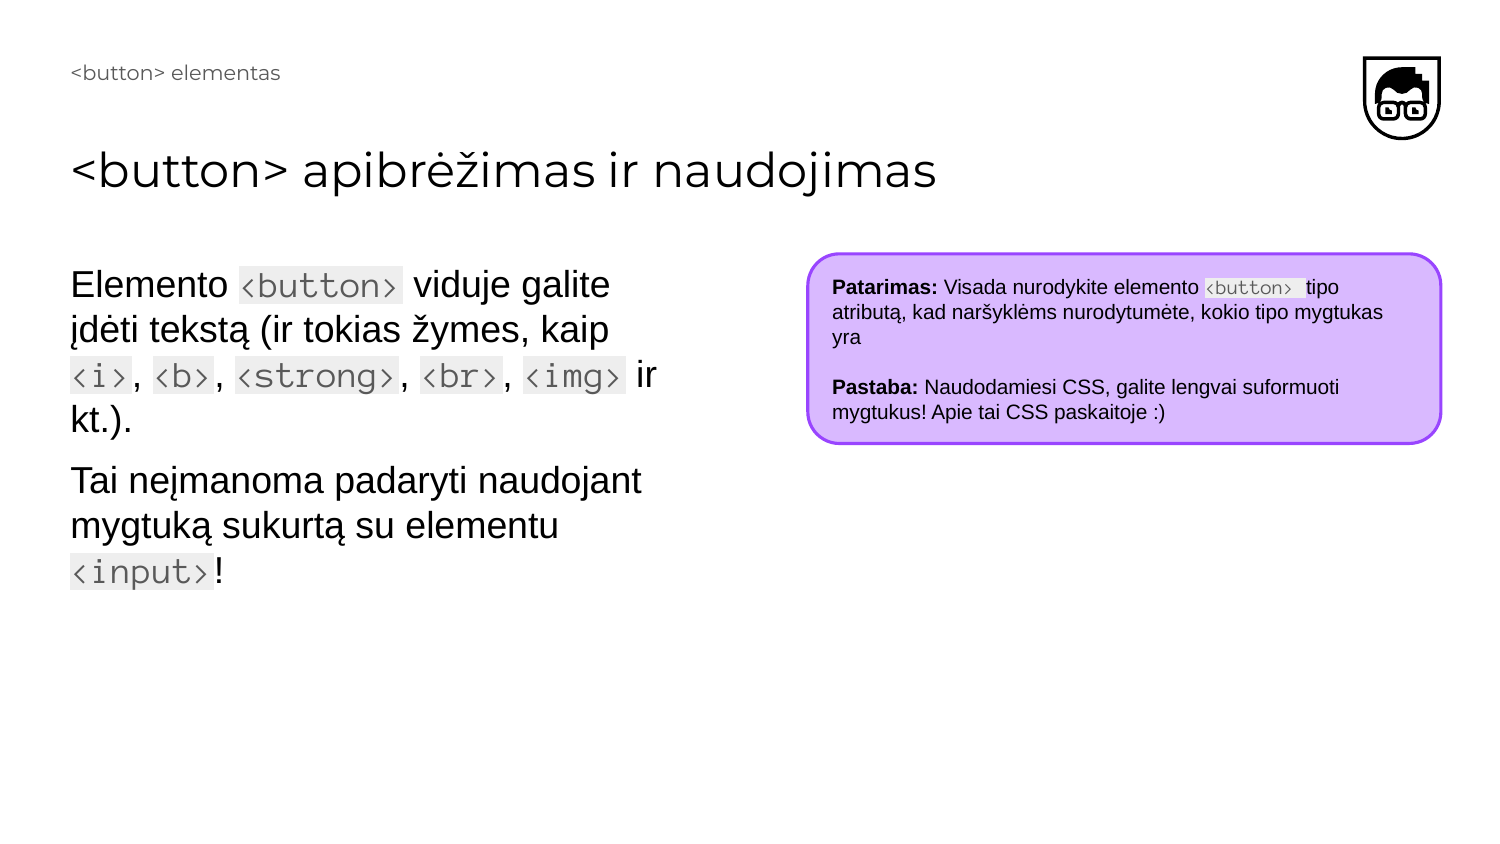

<button> elementas
# <button> apibrėžimas ir naudojimas
Elemento <button> viduje galite įdėti tekstą (ir tokias žymes, kaip <i>, <b>, <strong>, <br>, <img> ir kt.).
Tai neįmanoma padaryti naudojant mygtuką sukurtą su elementu <input>!
Patarimas: Visada nurodykite elemento <button> tipo atributą, kad naršyklėms nurodytumėte, kokio tipo mygtukas yra

Pastaba: Naudodamiesi CSS, galite lengvai suformuoti mygtukus! Apie tai CSS paskaitoje :)